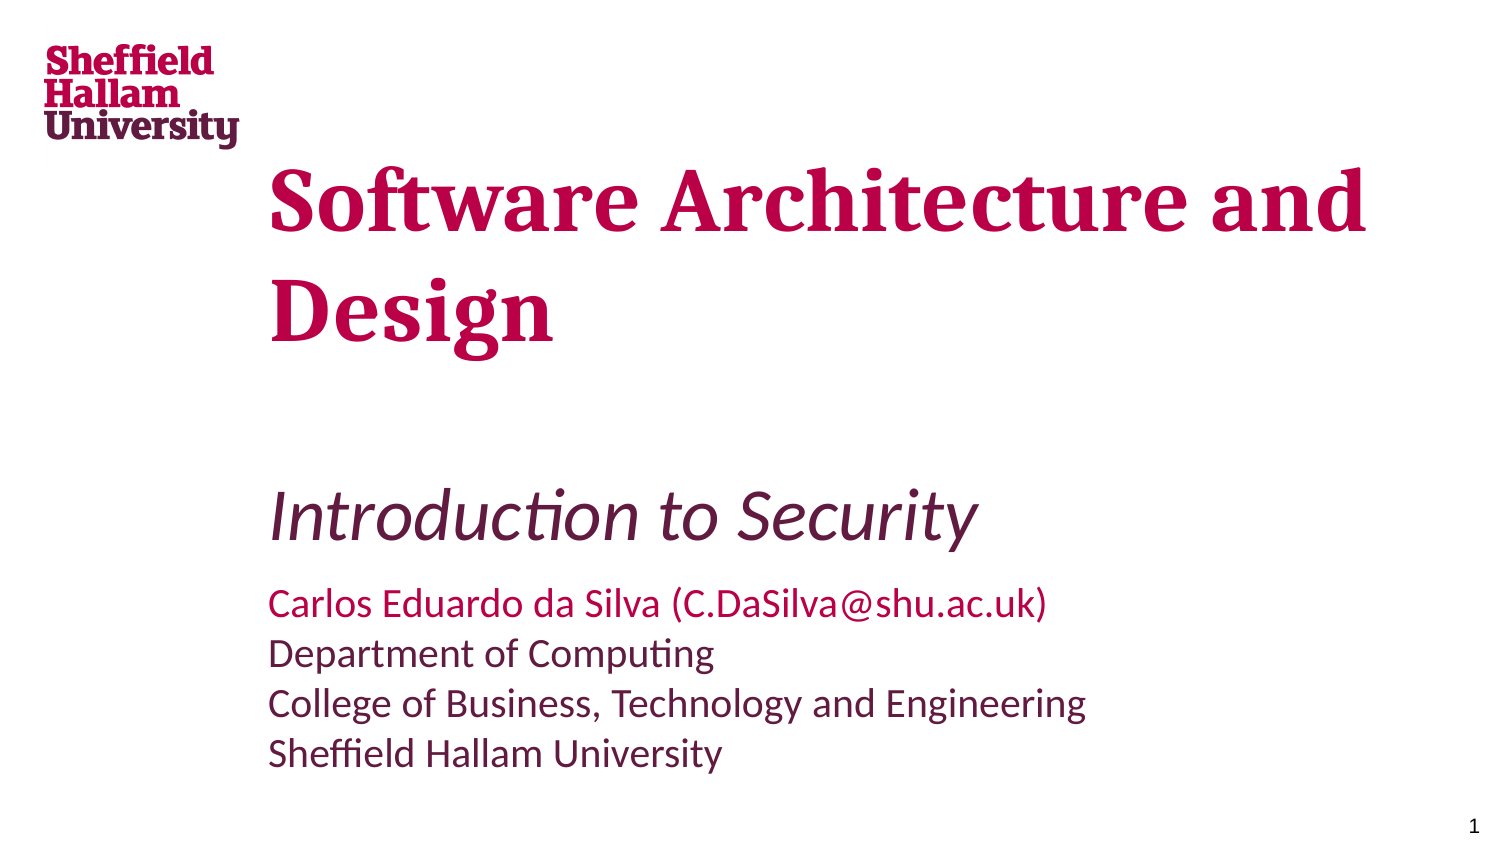

# Software Architecture and Design

Introduction to Security
Carlos Eduardo da Silva (C.DaSilva@shu.ac.uk)
Department of Computing
College of Business, Technology and Engineering
Sheffield Hallam University
1